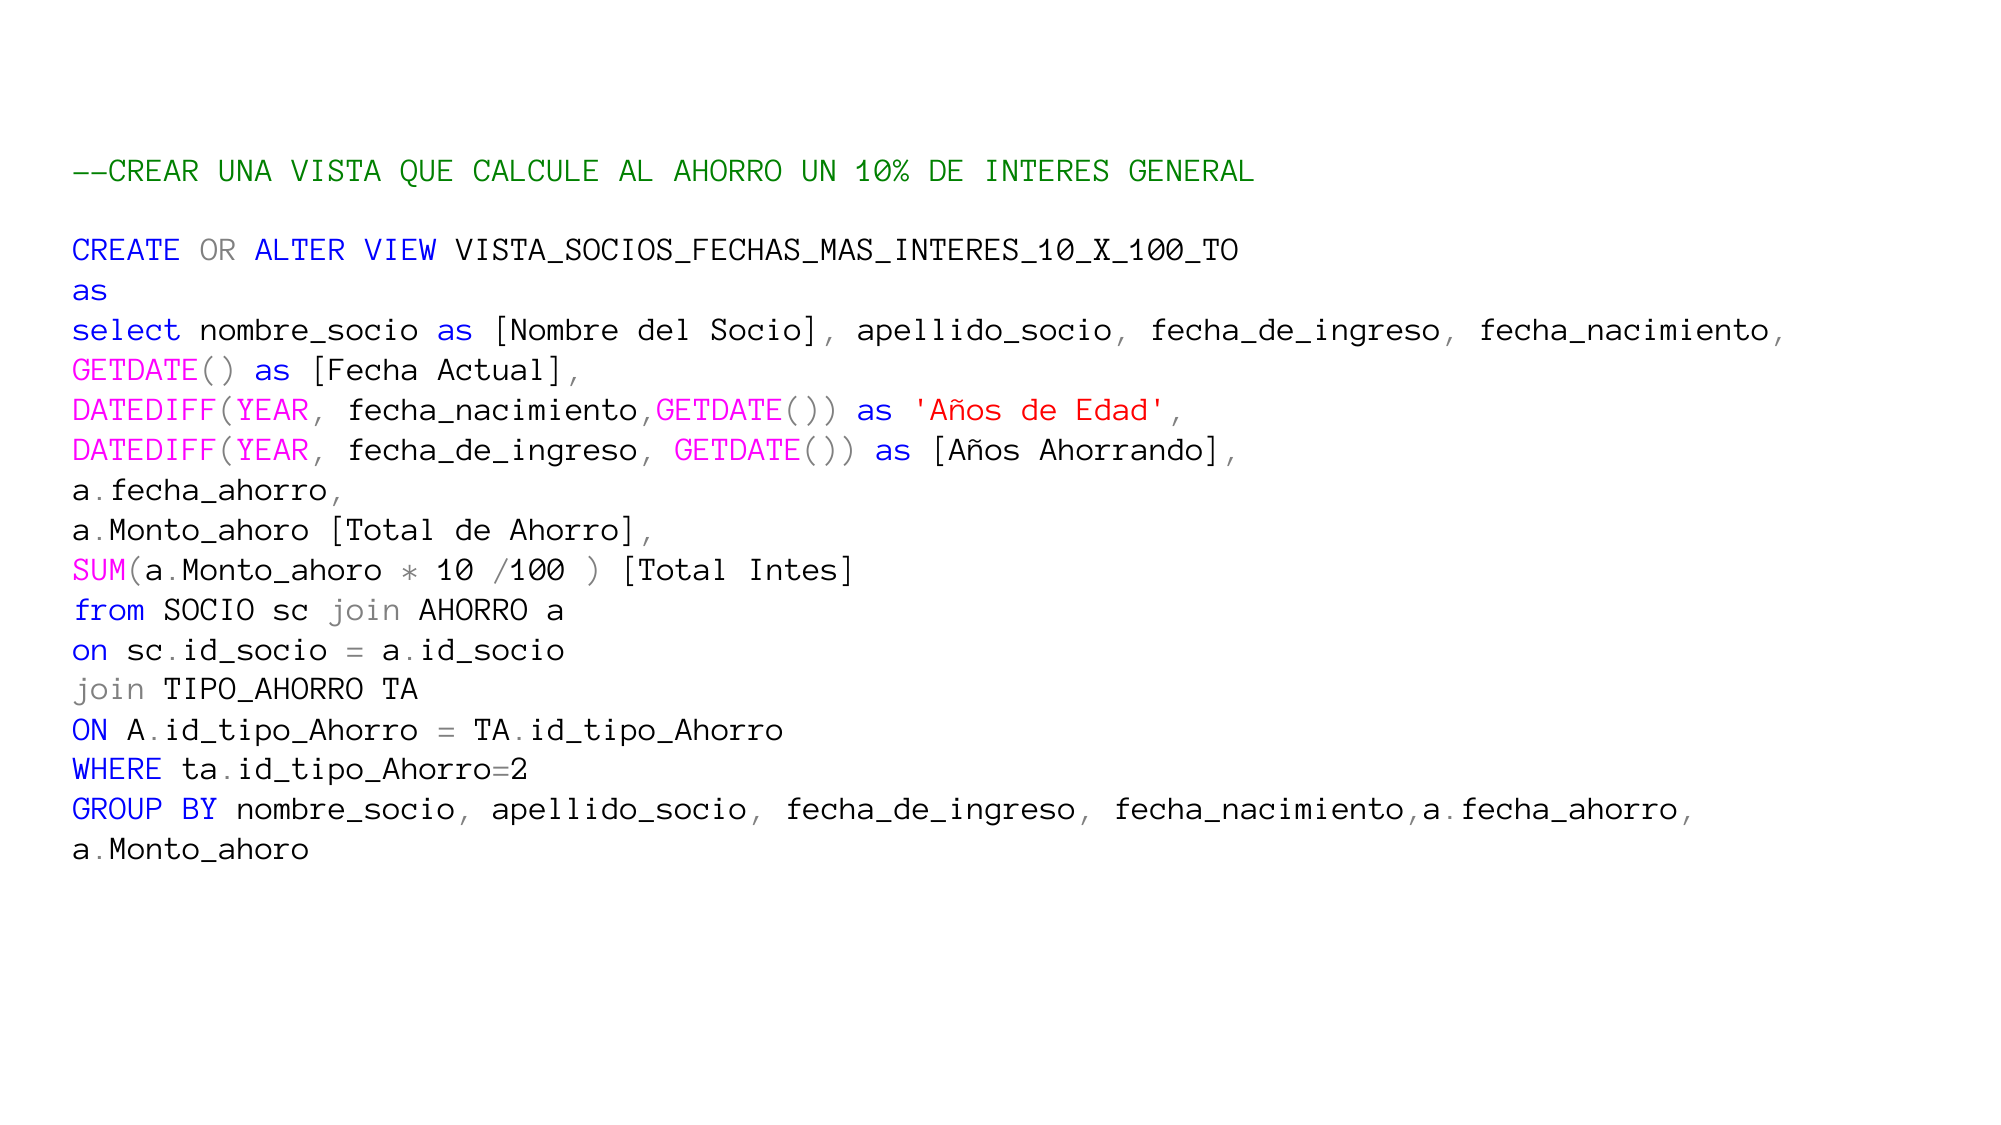

--CREAR UNA VISTA QUE CALCULE AL AHORRO UN 10% DE INTERES GENERAL

CREATE OR ALTER VIEW VISTA_SOCIOS_FECHAS_MAS_INTERES_10_X_100_TO
as
select nombre_socio as [Nombre del Socio], apellido_socio, fecha_de_ingreso, fecha_nacimiento,
GETDATE() as [Fecha Actual],
DATEDIFF(YEAR, fecha_nacimiento,GETDATE()) as 'Años de Edad',
DATEDIFF(YEAR, fecha_de_ingreso, GETDATE()) as [Años Ahorrando],
a.fecha_ahorro,
a.Monto_ahoro [Total de Ahorro],
SUM(a.Monto_ahoro * 10 /100 ) [Total Intes]
from SOCIO sc join AHORRO a
on sc.id_socio = a.id_socio
join TIPO_AHORRO TA
ON A.id_tipo_Ahorro = TA.id_tipo_Ahorro
WHERE ta.id_tipo_Ahorro=2
GROUP BY nombre_socio, apellido_socio, fecha_de_ingreso, fecha_nacimiento,a.fecha_ahorro,  a.Monto_ahoro